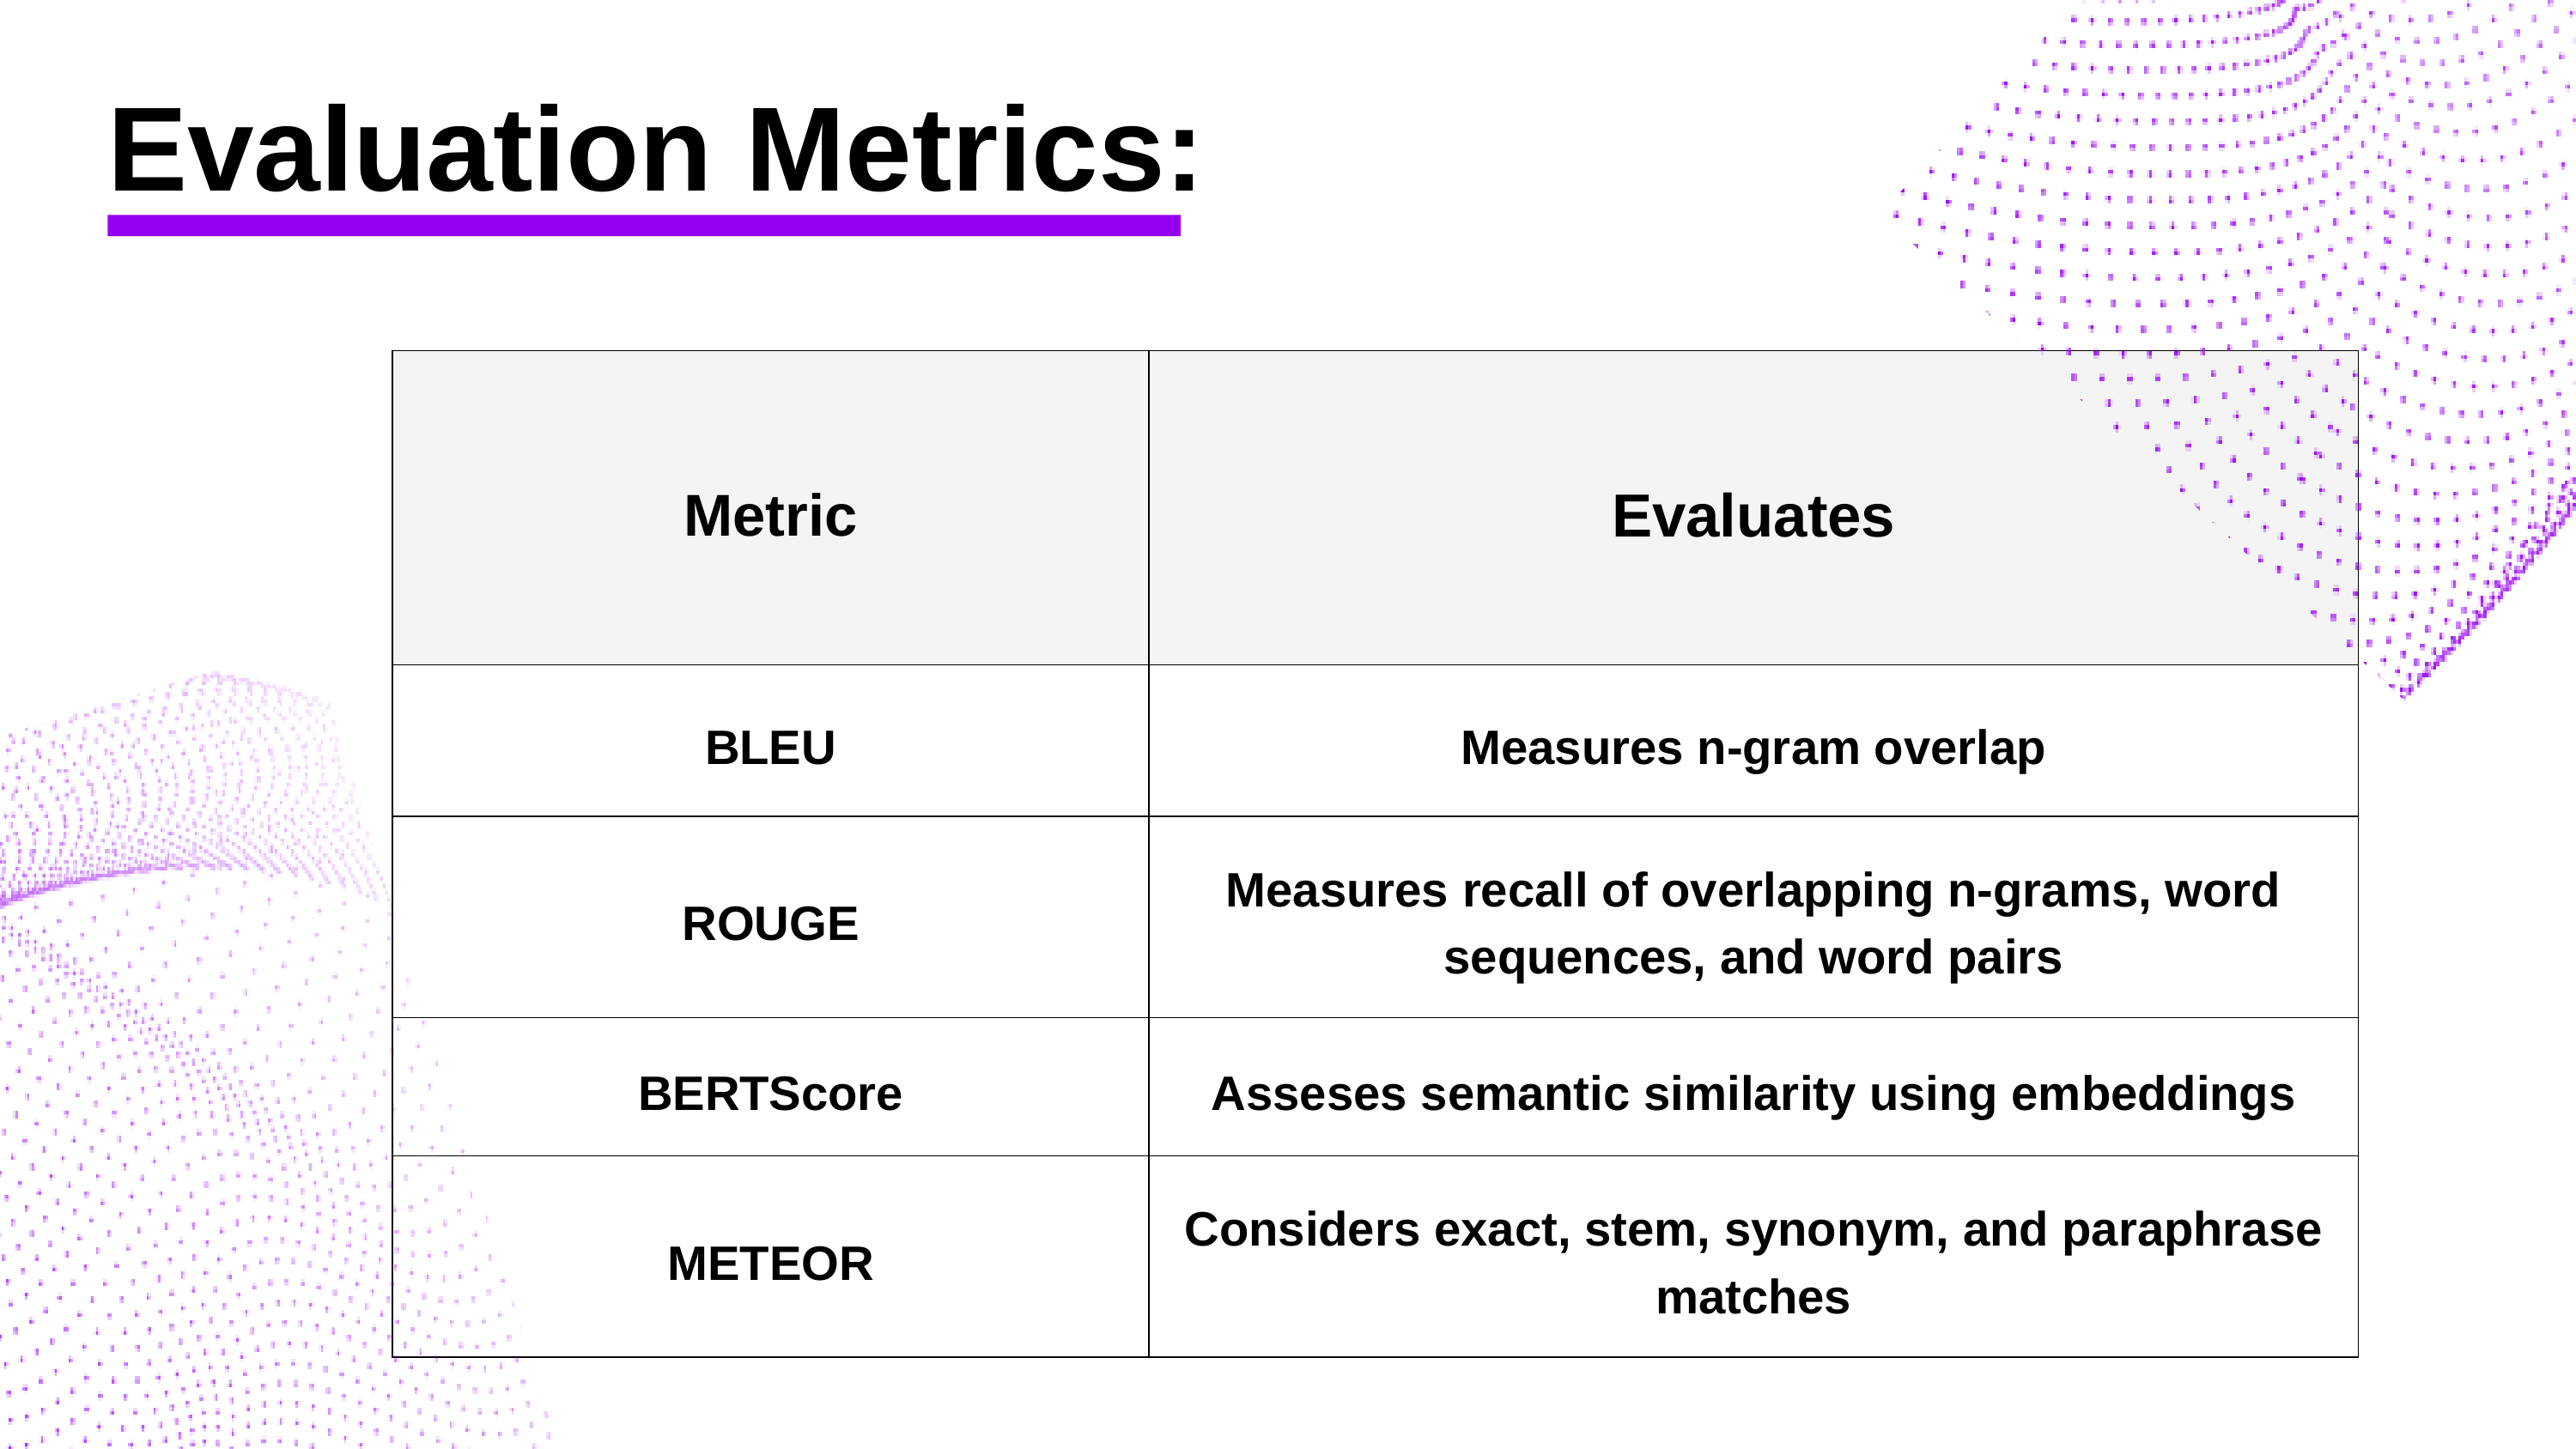

Evaluation Metrics:

| Metric | Evaluates |
| --- | --- |
| BLEU | Measures n-gram overlap |
| ROUGE | Measures recall of overlapping n-grams, word sequences, and word pairs |
| BERTScore | Asseses semantic similarity using embeddings |
| METEOR | Considers exact, stem, synonym, and paraphrase matches |